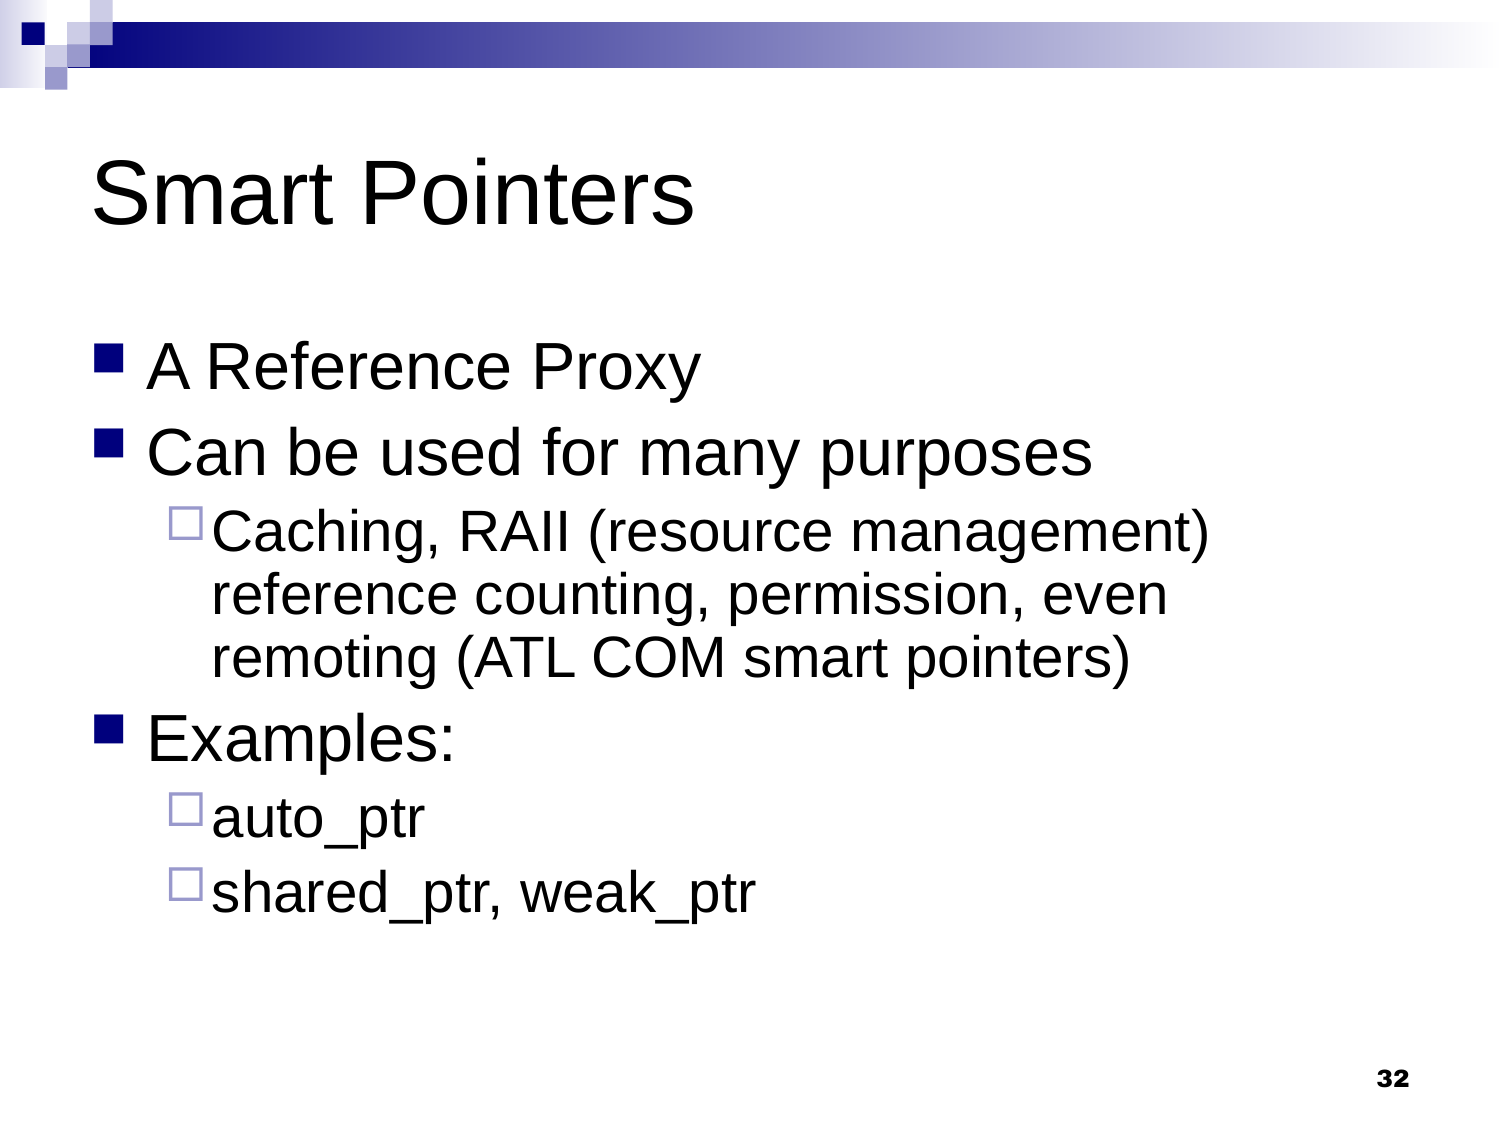

# Smart Pointers
A Reference Proxy
Can be used for many purposes
Caching, RAII (resource management) reference counting, permission, even remoting (ATL COM smart pointers)
Examples:
auto_ptr
shared_ptr, weak_ptr
32